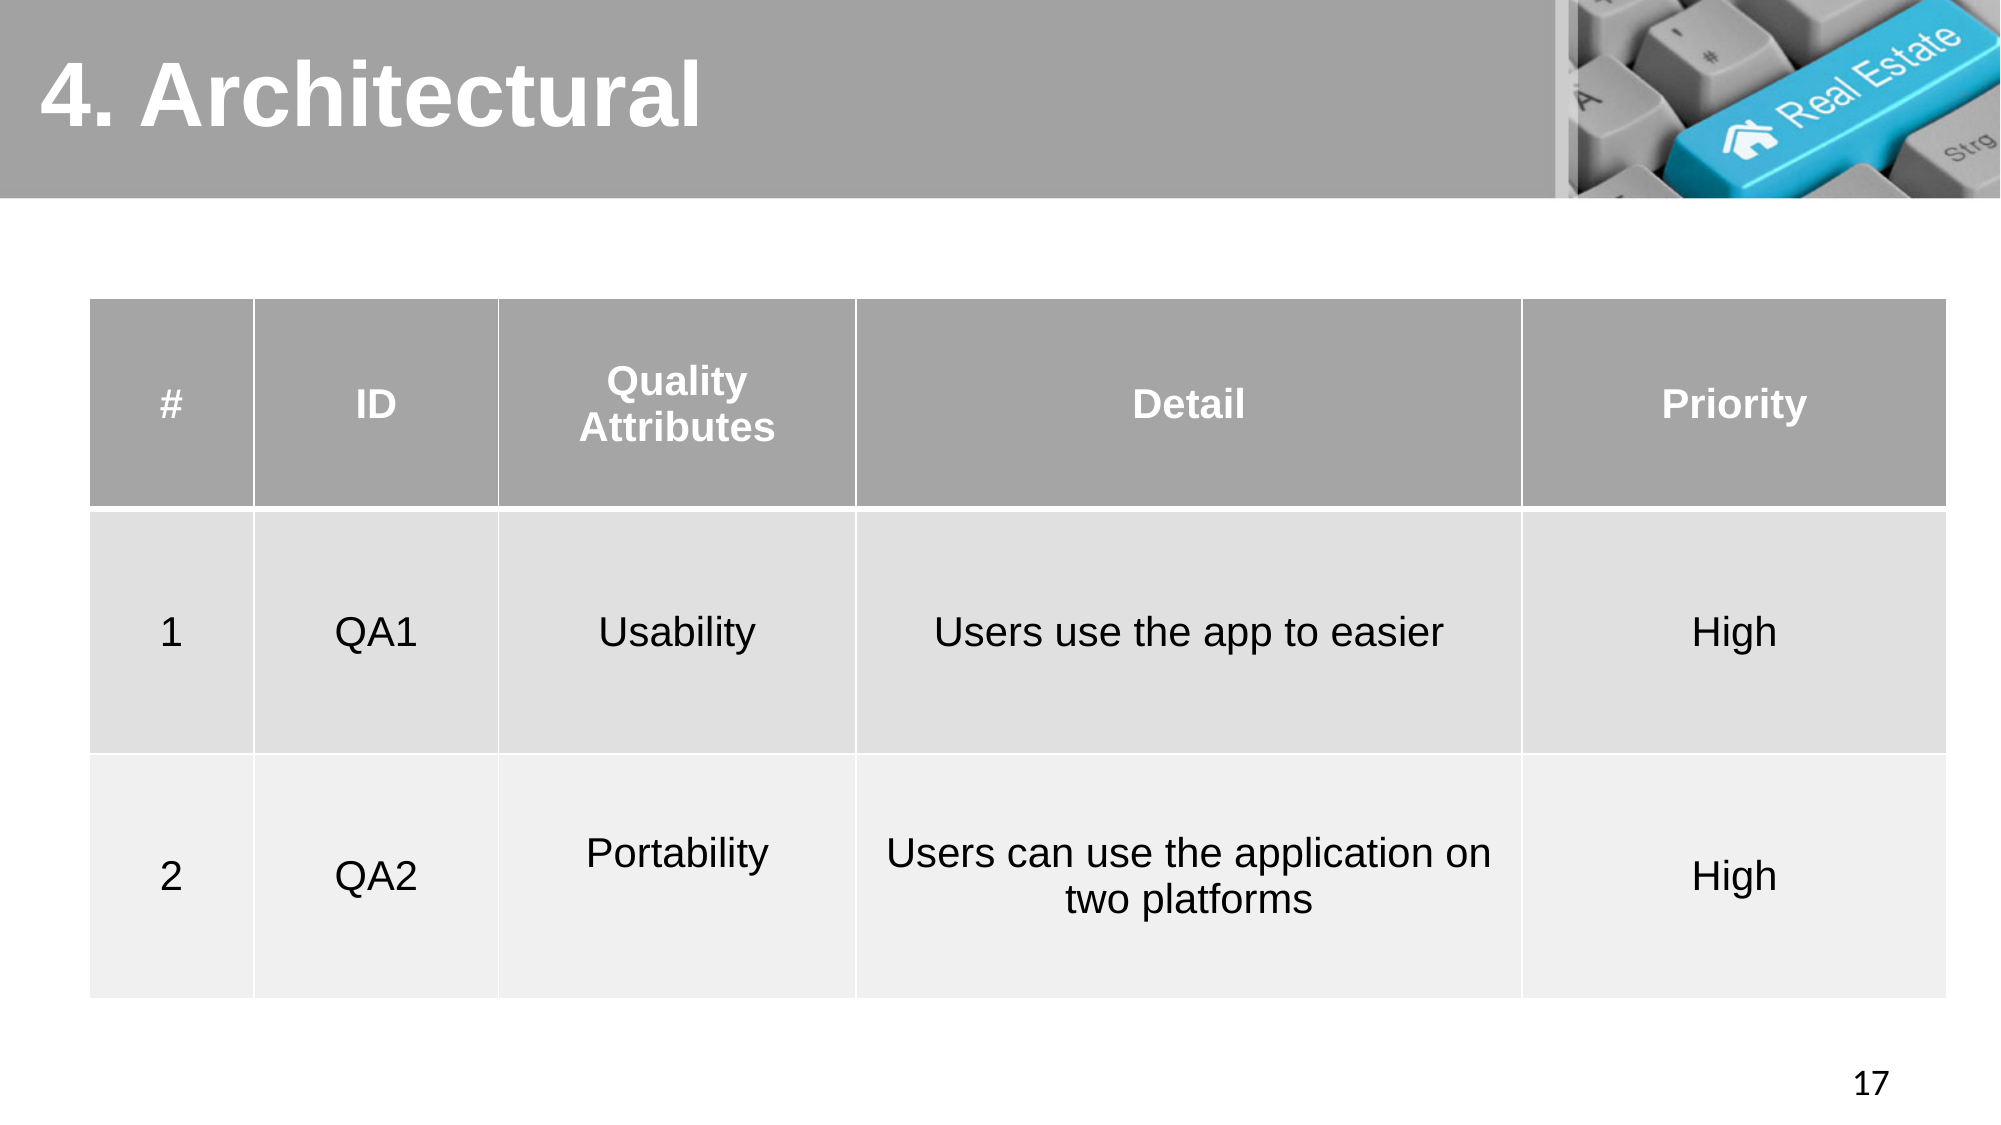

# 4. Architectural
| # | ID | Quality Attributes | Detail | Priority |
| --- | --- | --- | --- | --- |
| 1 | QA1 | Usability | Users use the app to easier | High |
| 2 | QA2 | Portability | Users can use the application on two platforms | High |
17